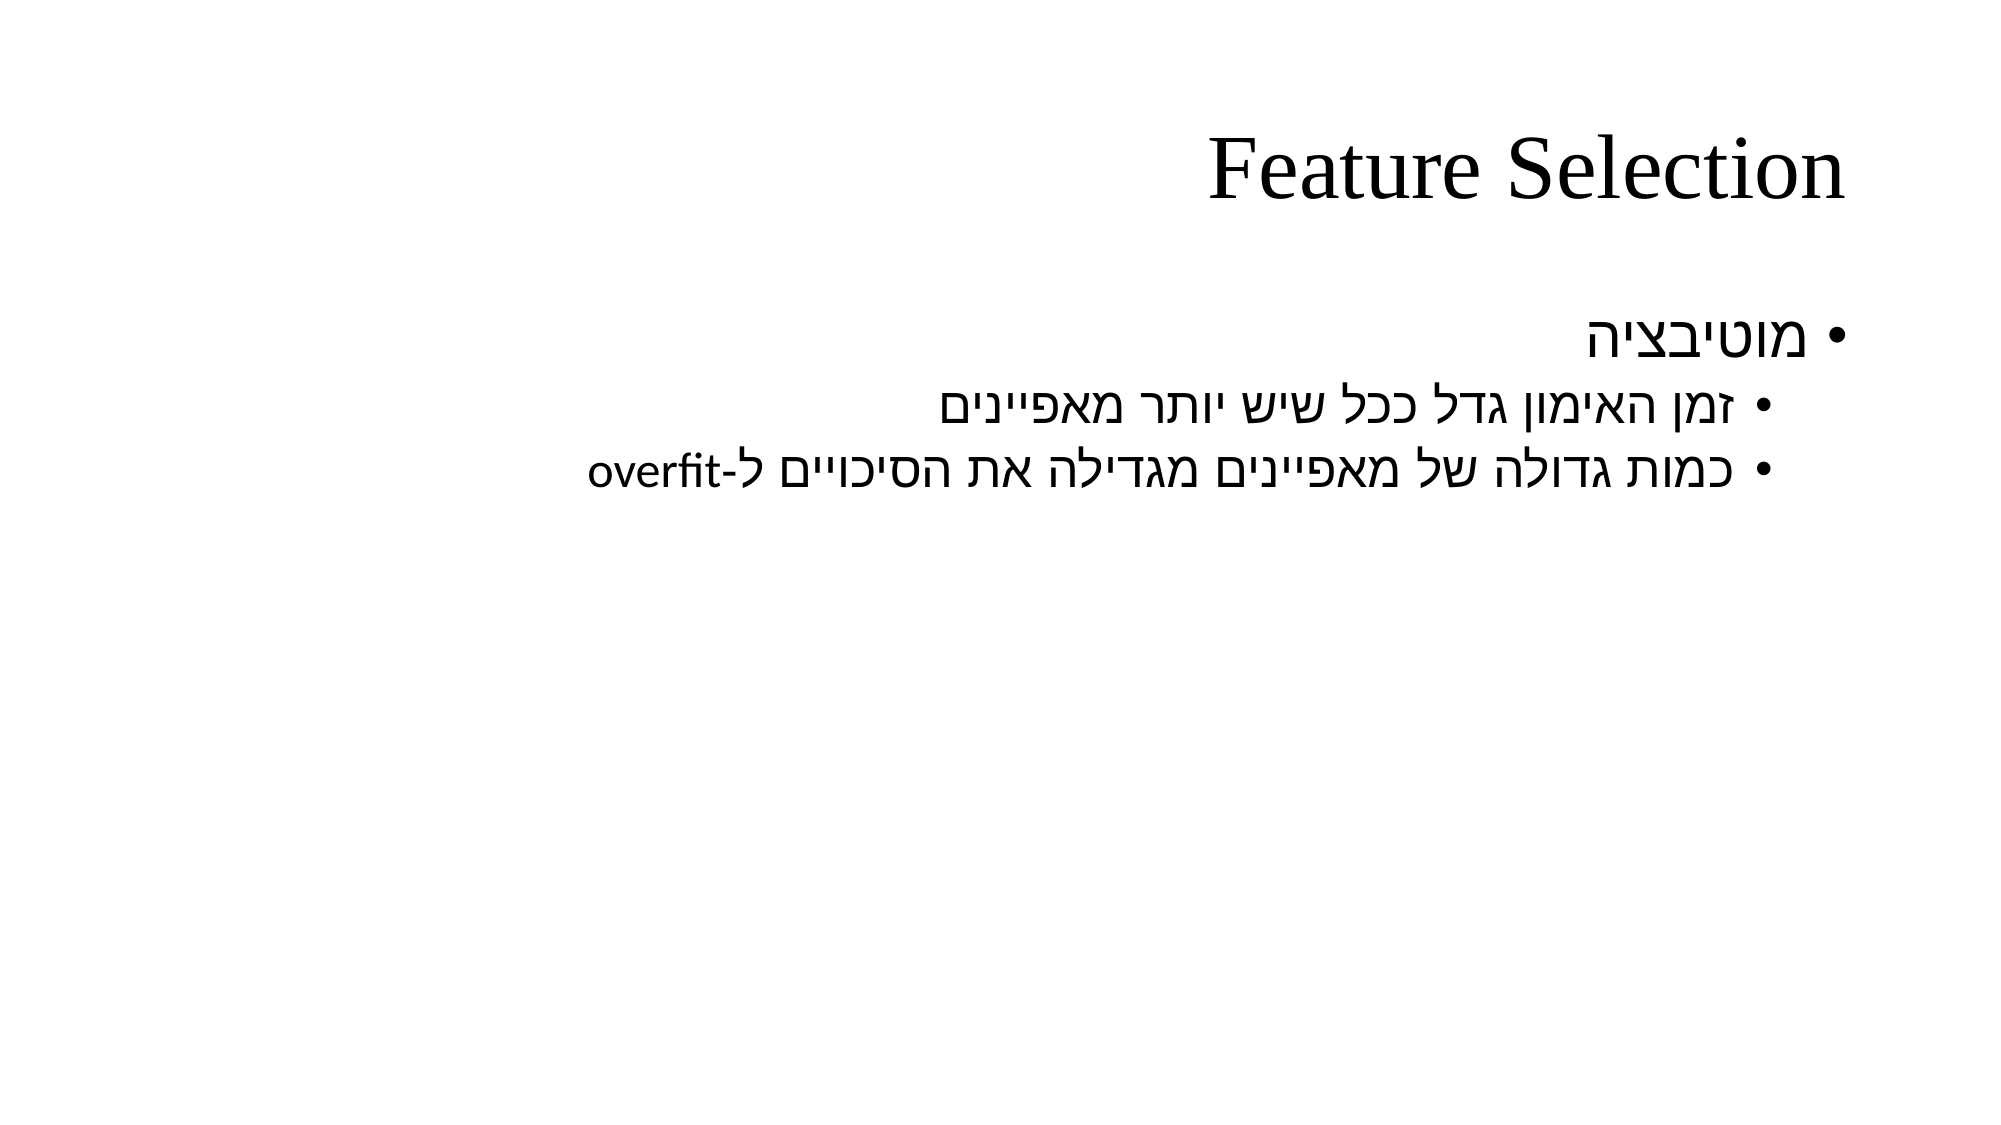

# Feature Selection
מוטיבציה
זמן האימון גדל ככל שיש יותר מאפיינים
כמות גדולה של מאפיינים מגדילה את הסיכויים ל-overfit